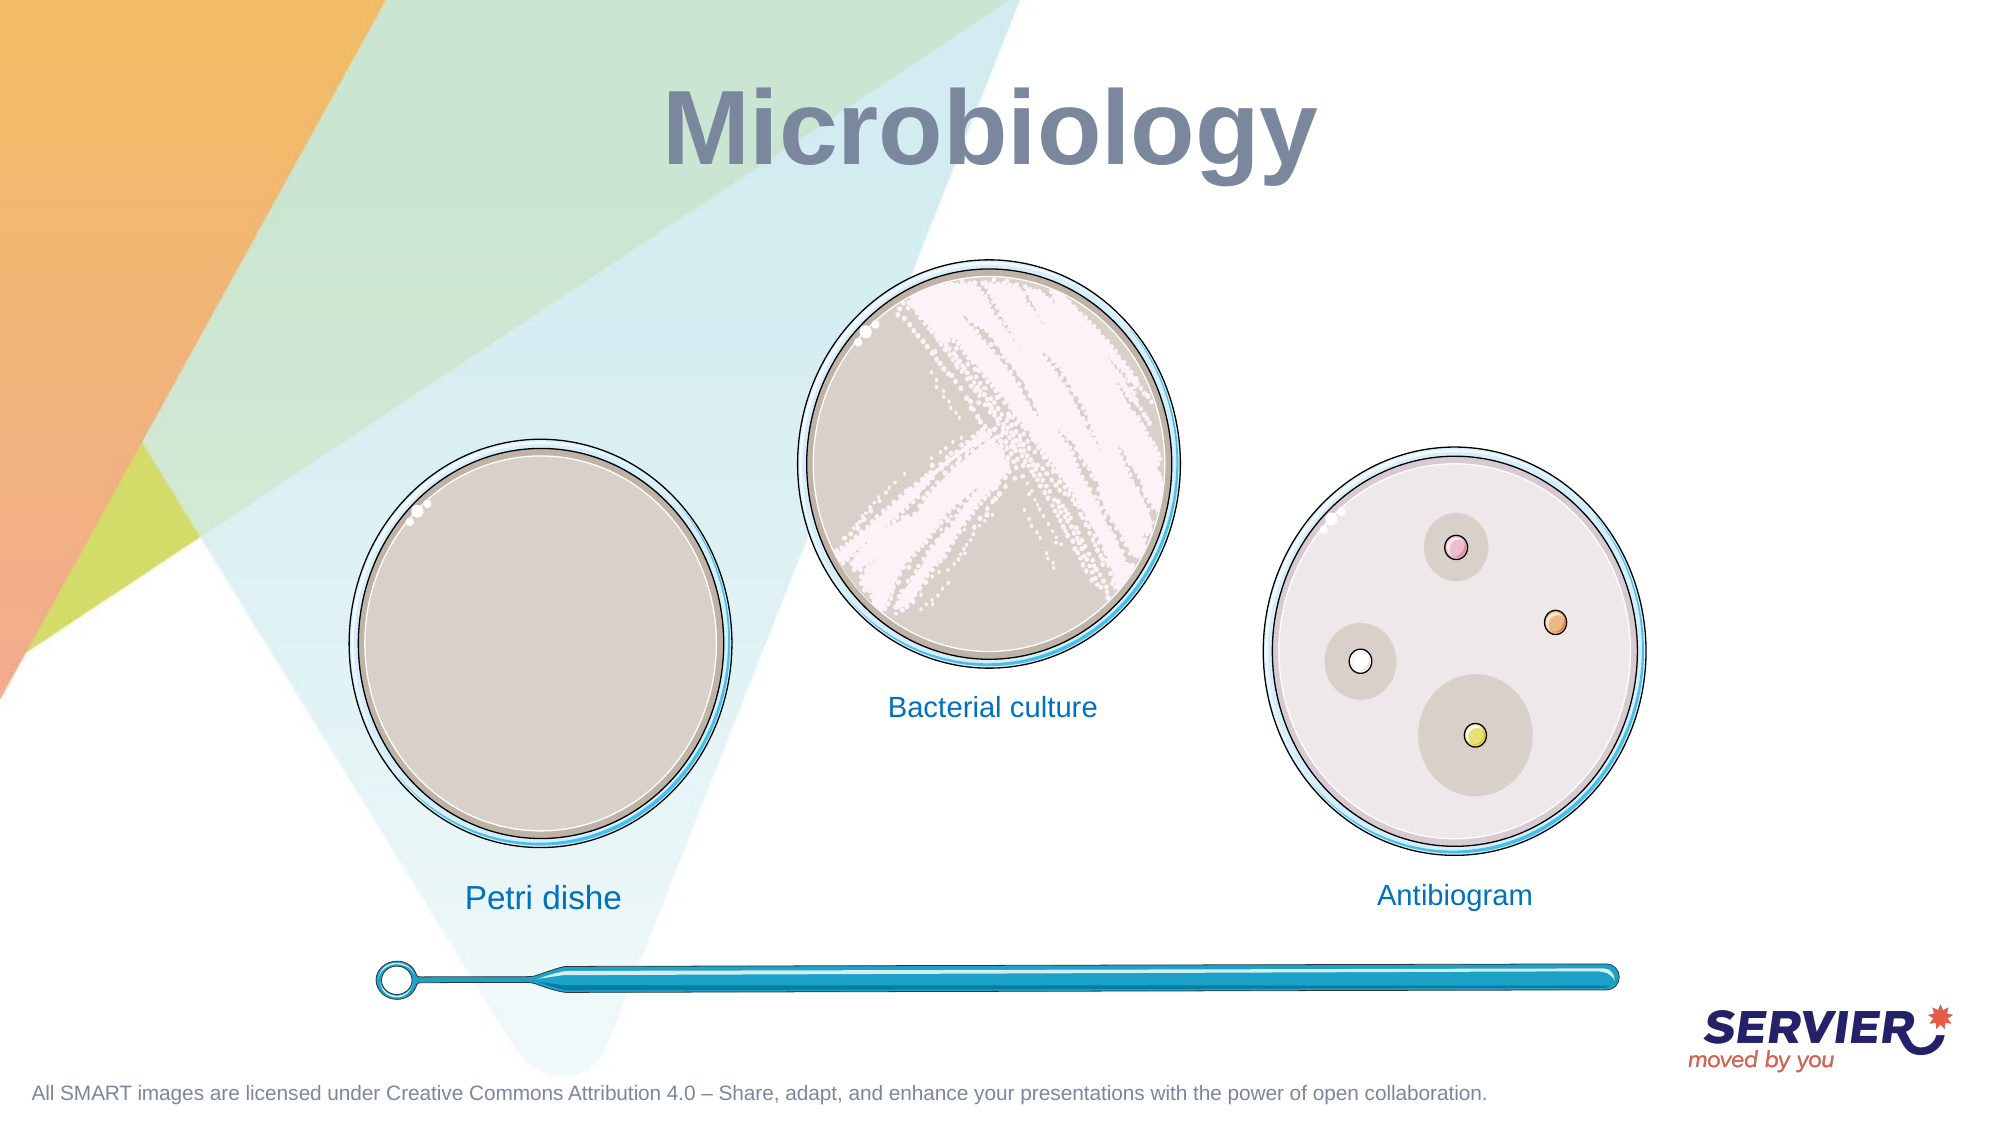

# Microbiology

Bacterial culture
Petri dishe
Antibiogram